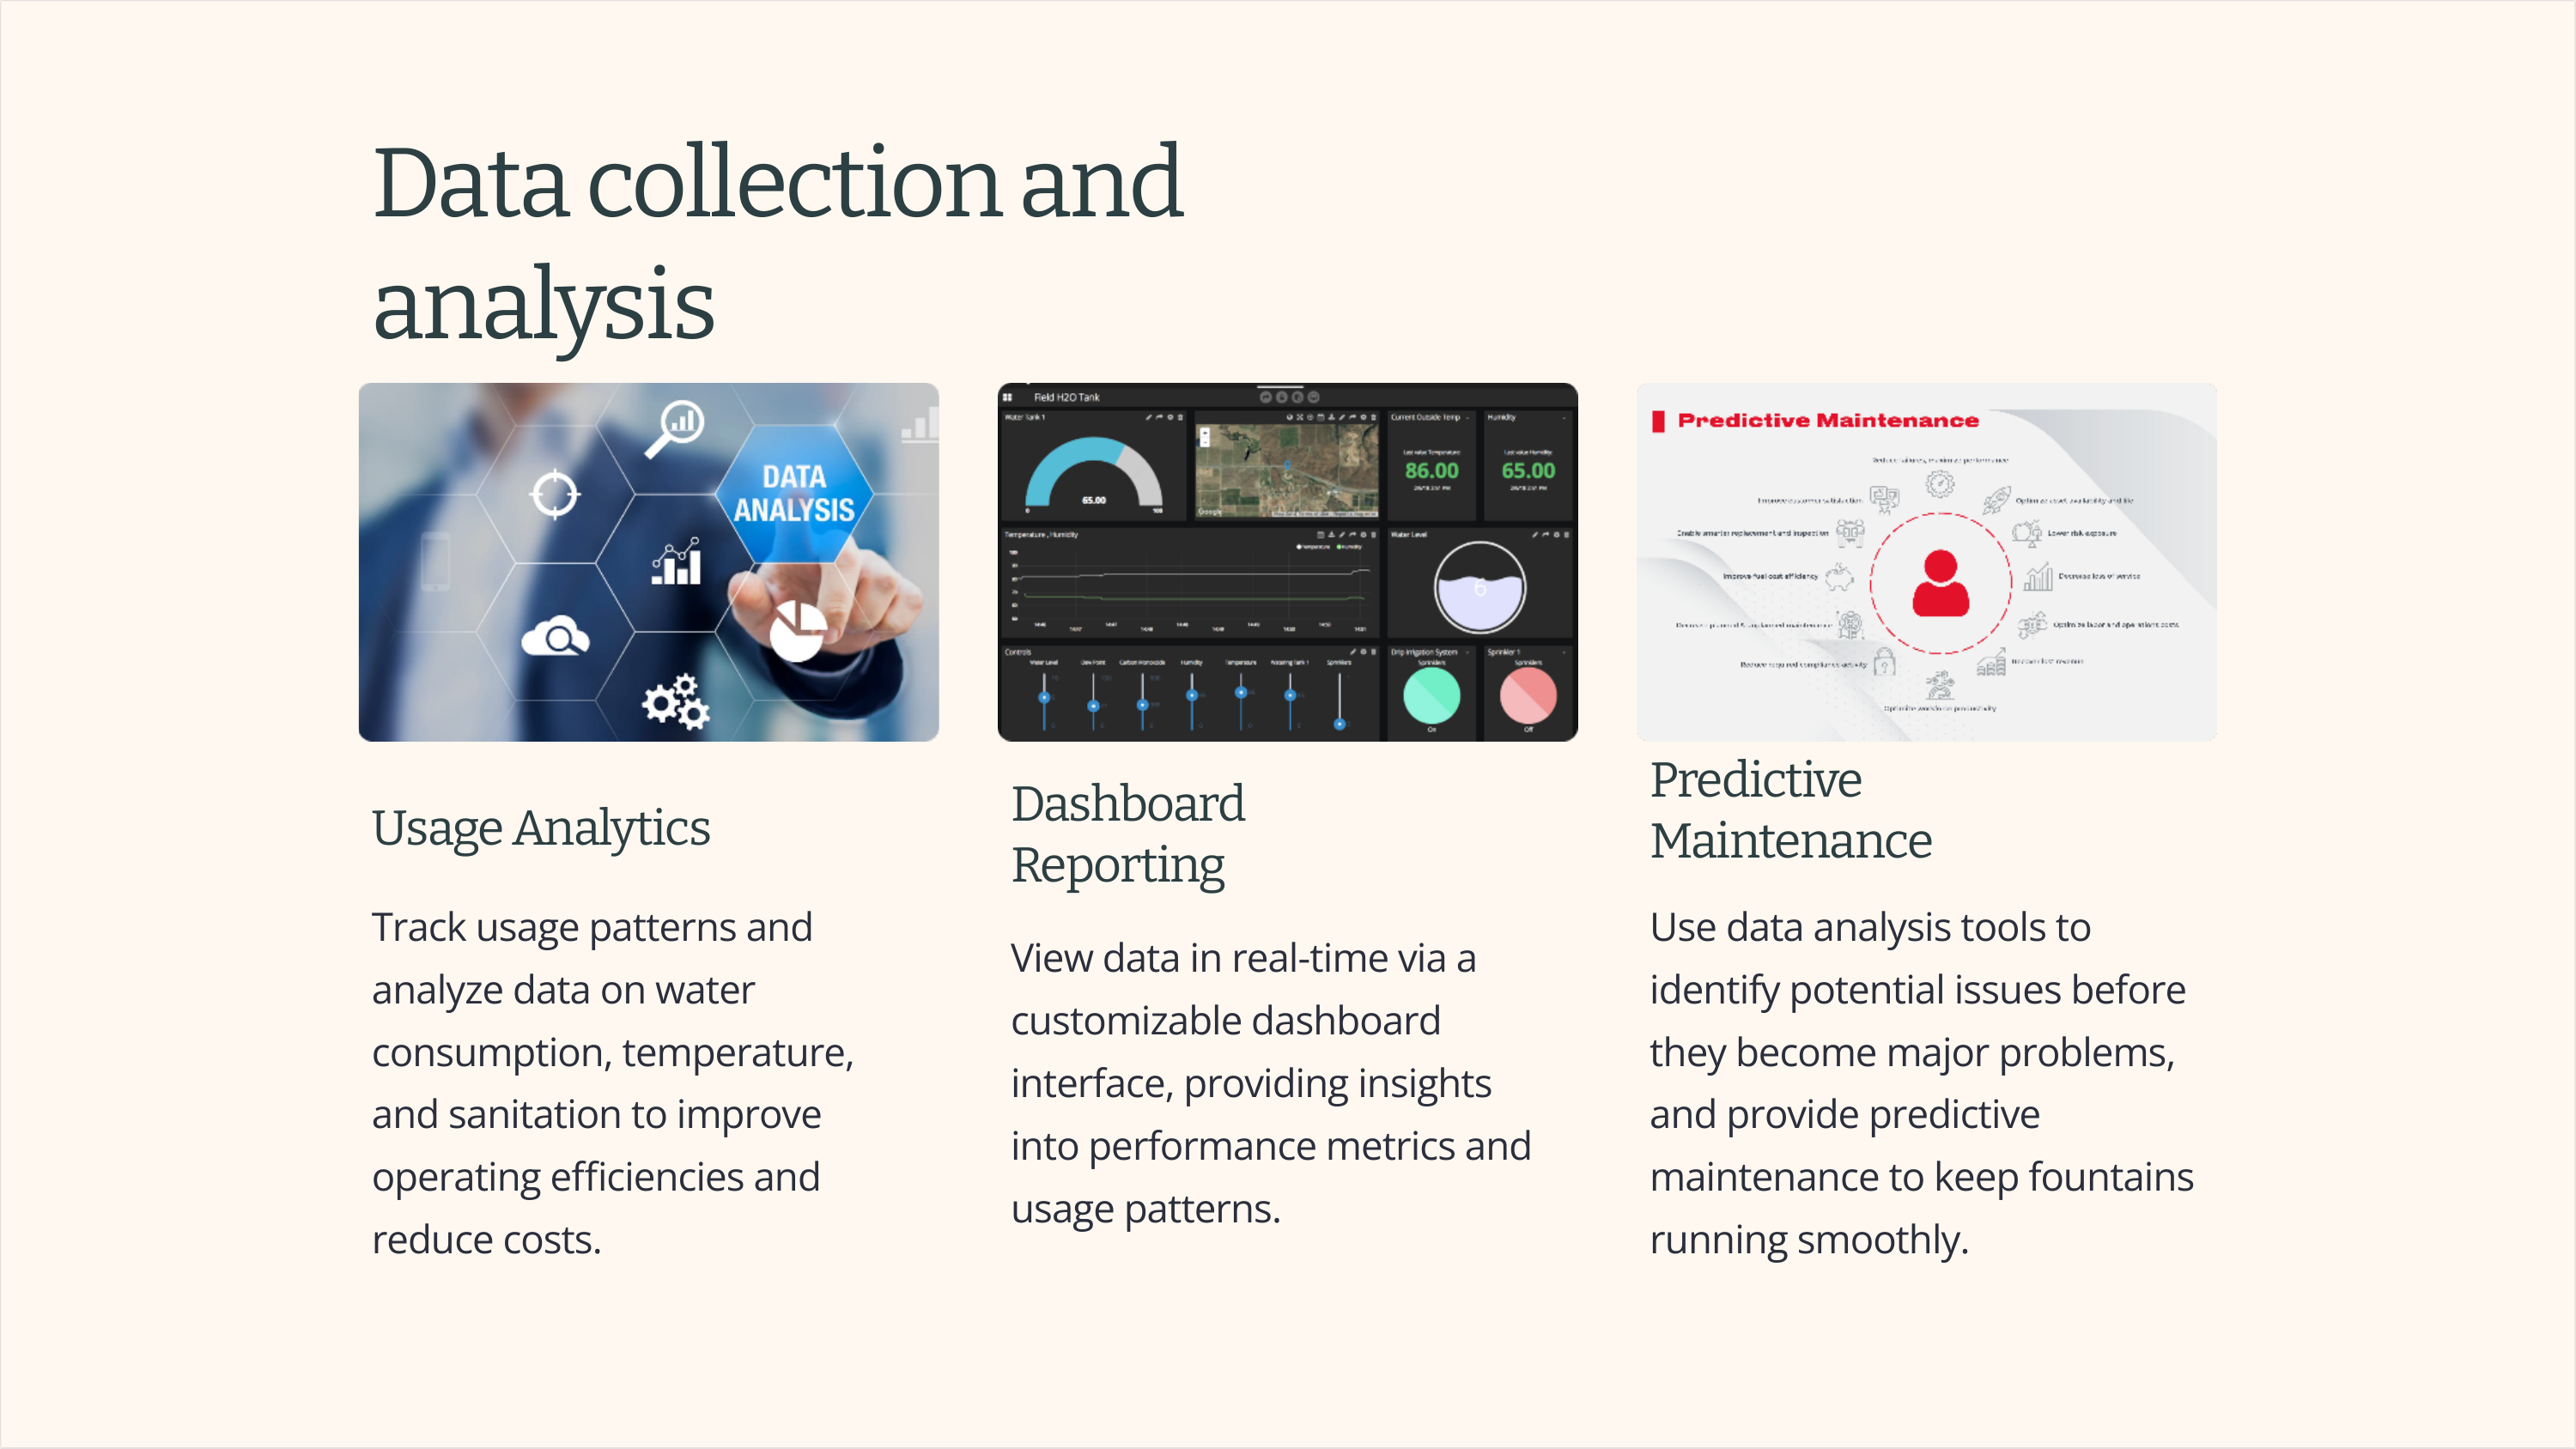

Data collection and analysis

Predictive Maintenance
Dashboard Reporting
Usage Analytics
Track usage patterns and analyze data on water consumption, temperature, and sanitation to improve operating efficiencies and reduce costs.
Use data analysis tools to identify potential issues before they become major problems, and provide predictive maintenance to keep fountains running smoothly.
View data in real-time via a customizable dashboard interface, providing insights into performance metrics and usage patterns.